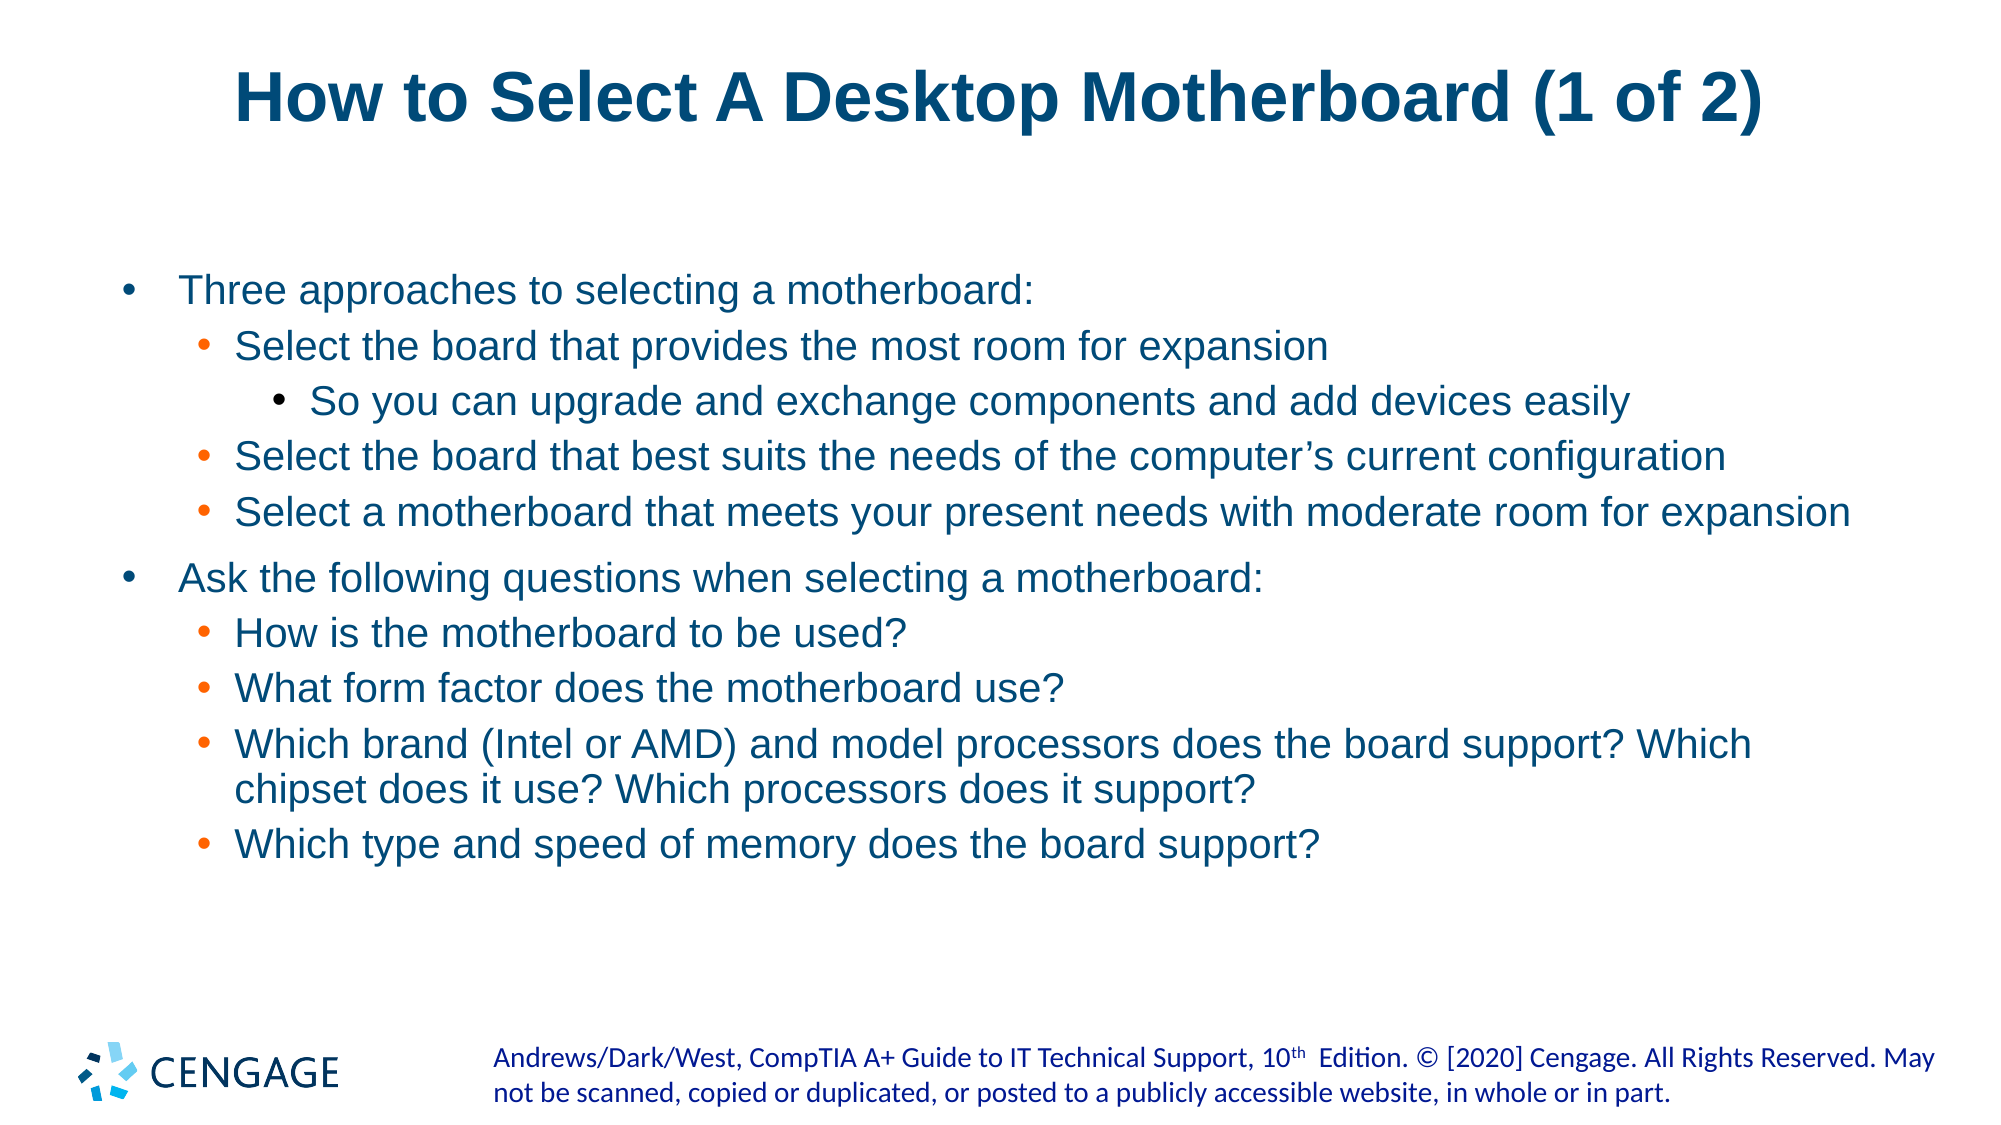

# How to Select A Desktop Motherboard (1 of 2)
Three approaches to selecting a motherboard:
Select the board that provides the most room for expansion
So you can upgrade and exchange components and add devices easily
Select the board that best suits the needs of the computer’s current configuration
Select a motherboard that meets your present needs with moderate room for expansion
Ask the following questions when selecting a motherboard:
How is the motherboard to be used?
What form factor does the motherboard use?
Which brand (Intel or AMD) and model processors does the board support? Which chipset does it use? Which processors does it support?
Which type and speed of memory does the board support?